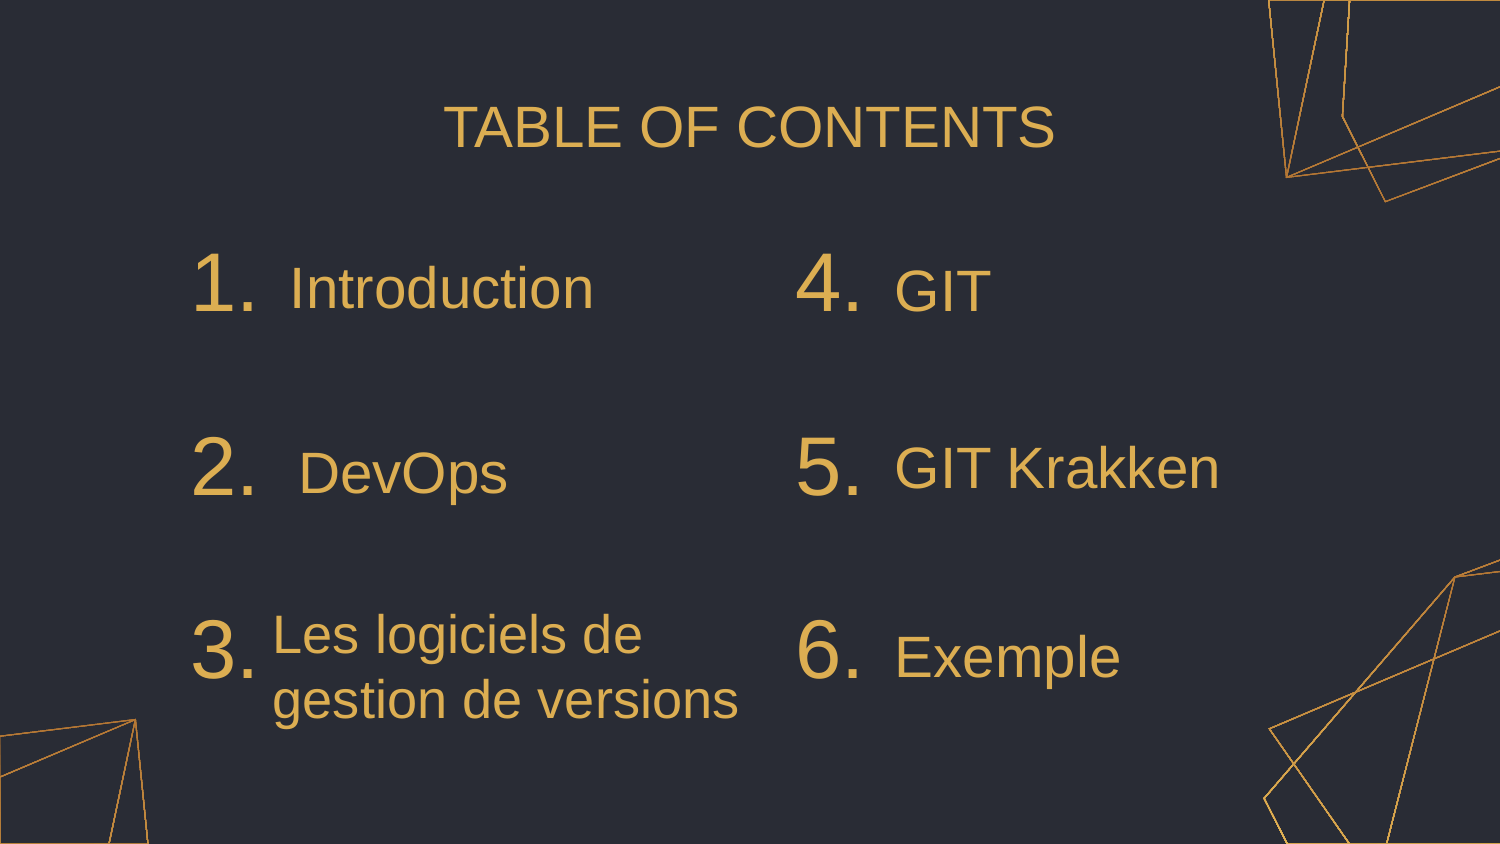

# TABLE OF CONTENTS
1.
4.
Introduction
GIT
2.
5.
GIT Krakken
DevOps
3.
6.
Exemple
Les logiciels de gestion de versions